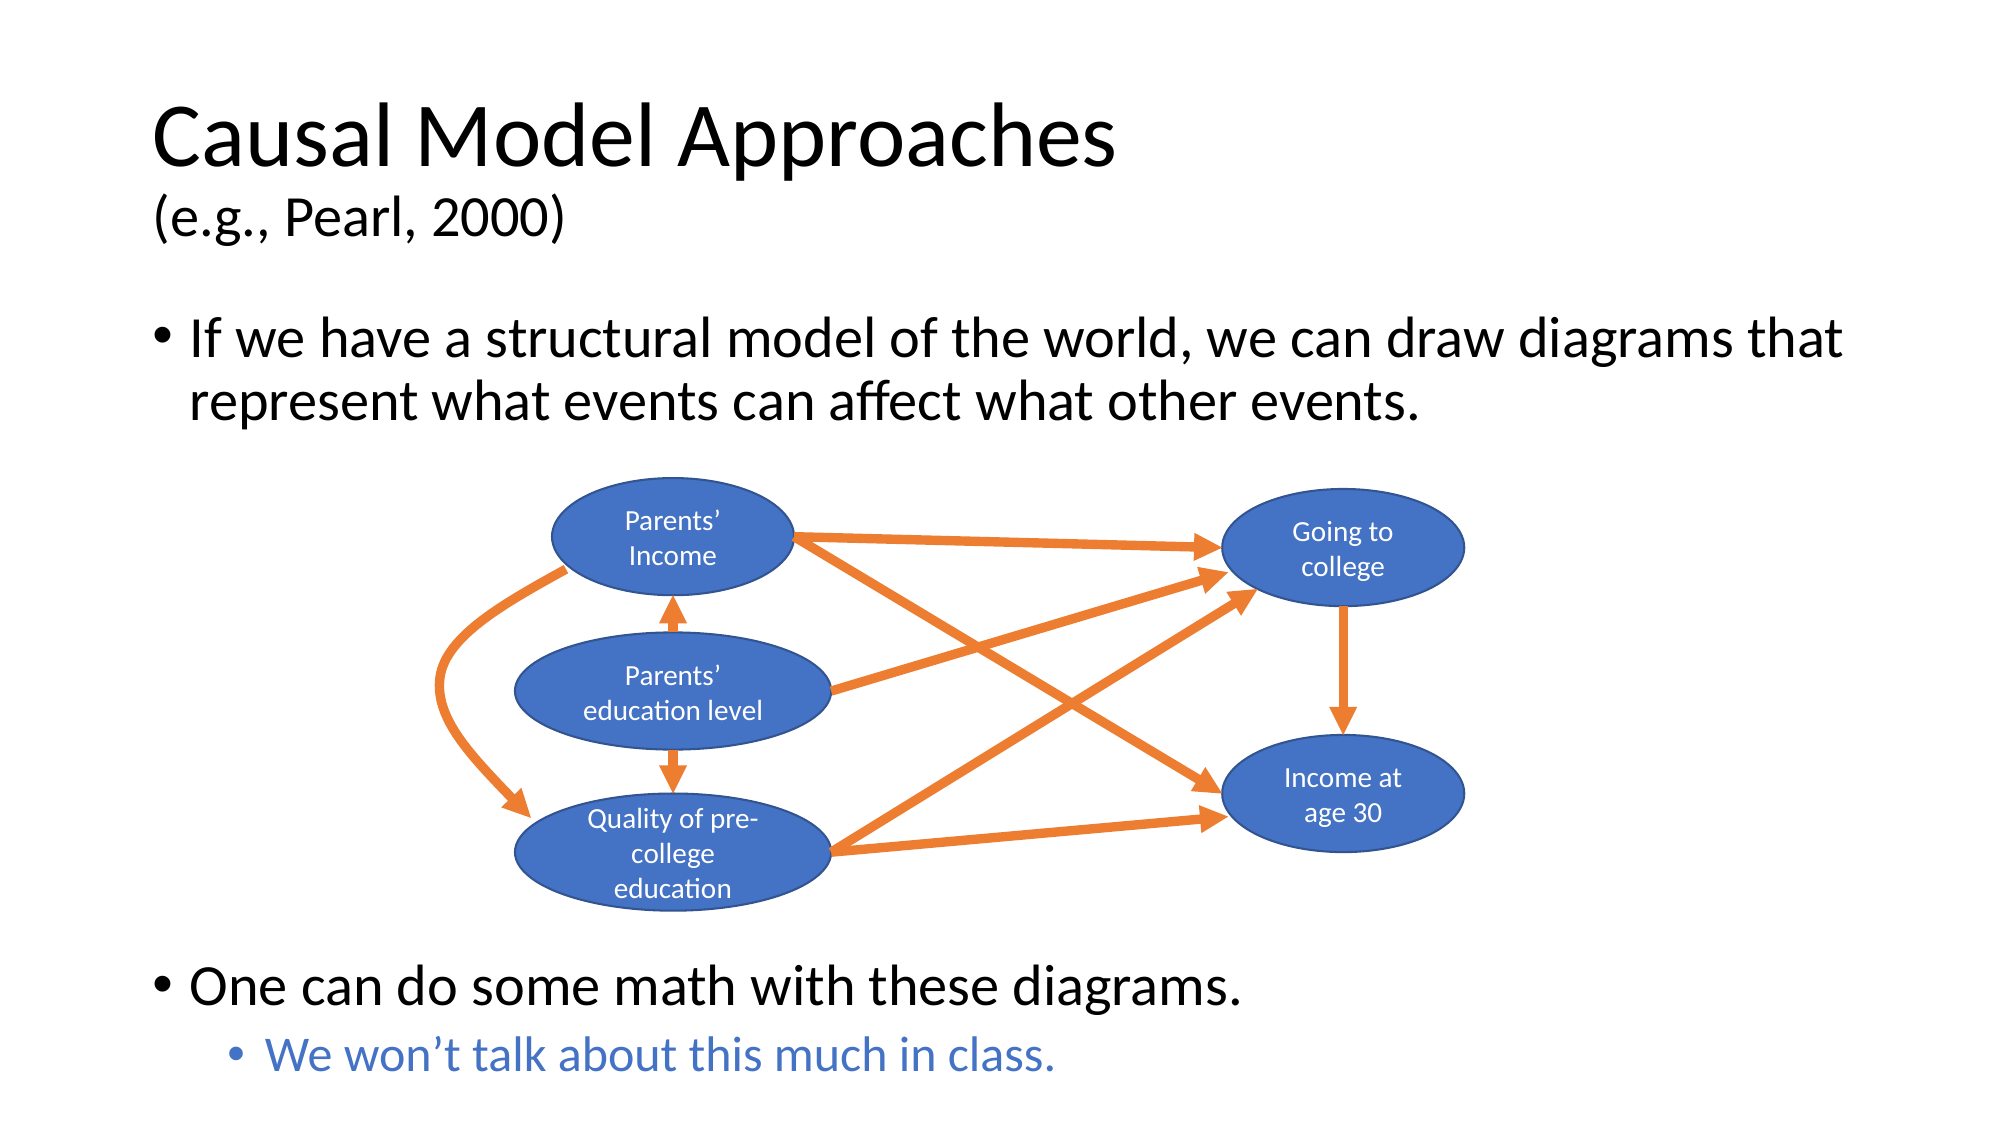

# Causal Model Approaches (e.g., Pearl, 2000)
If we have a structural model of the world, we can draw diagrams that represent what events can affect what other events.

One can do some math with these diagrams.
We won’t talk about this much in class.
Parents’ Income
Going to college
Income at age 30

Quality of pre-college education
Parents’ education level